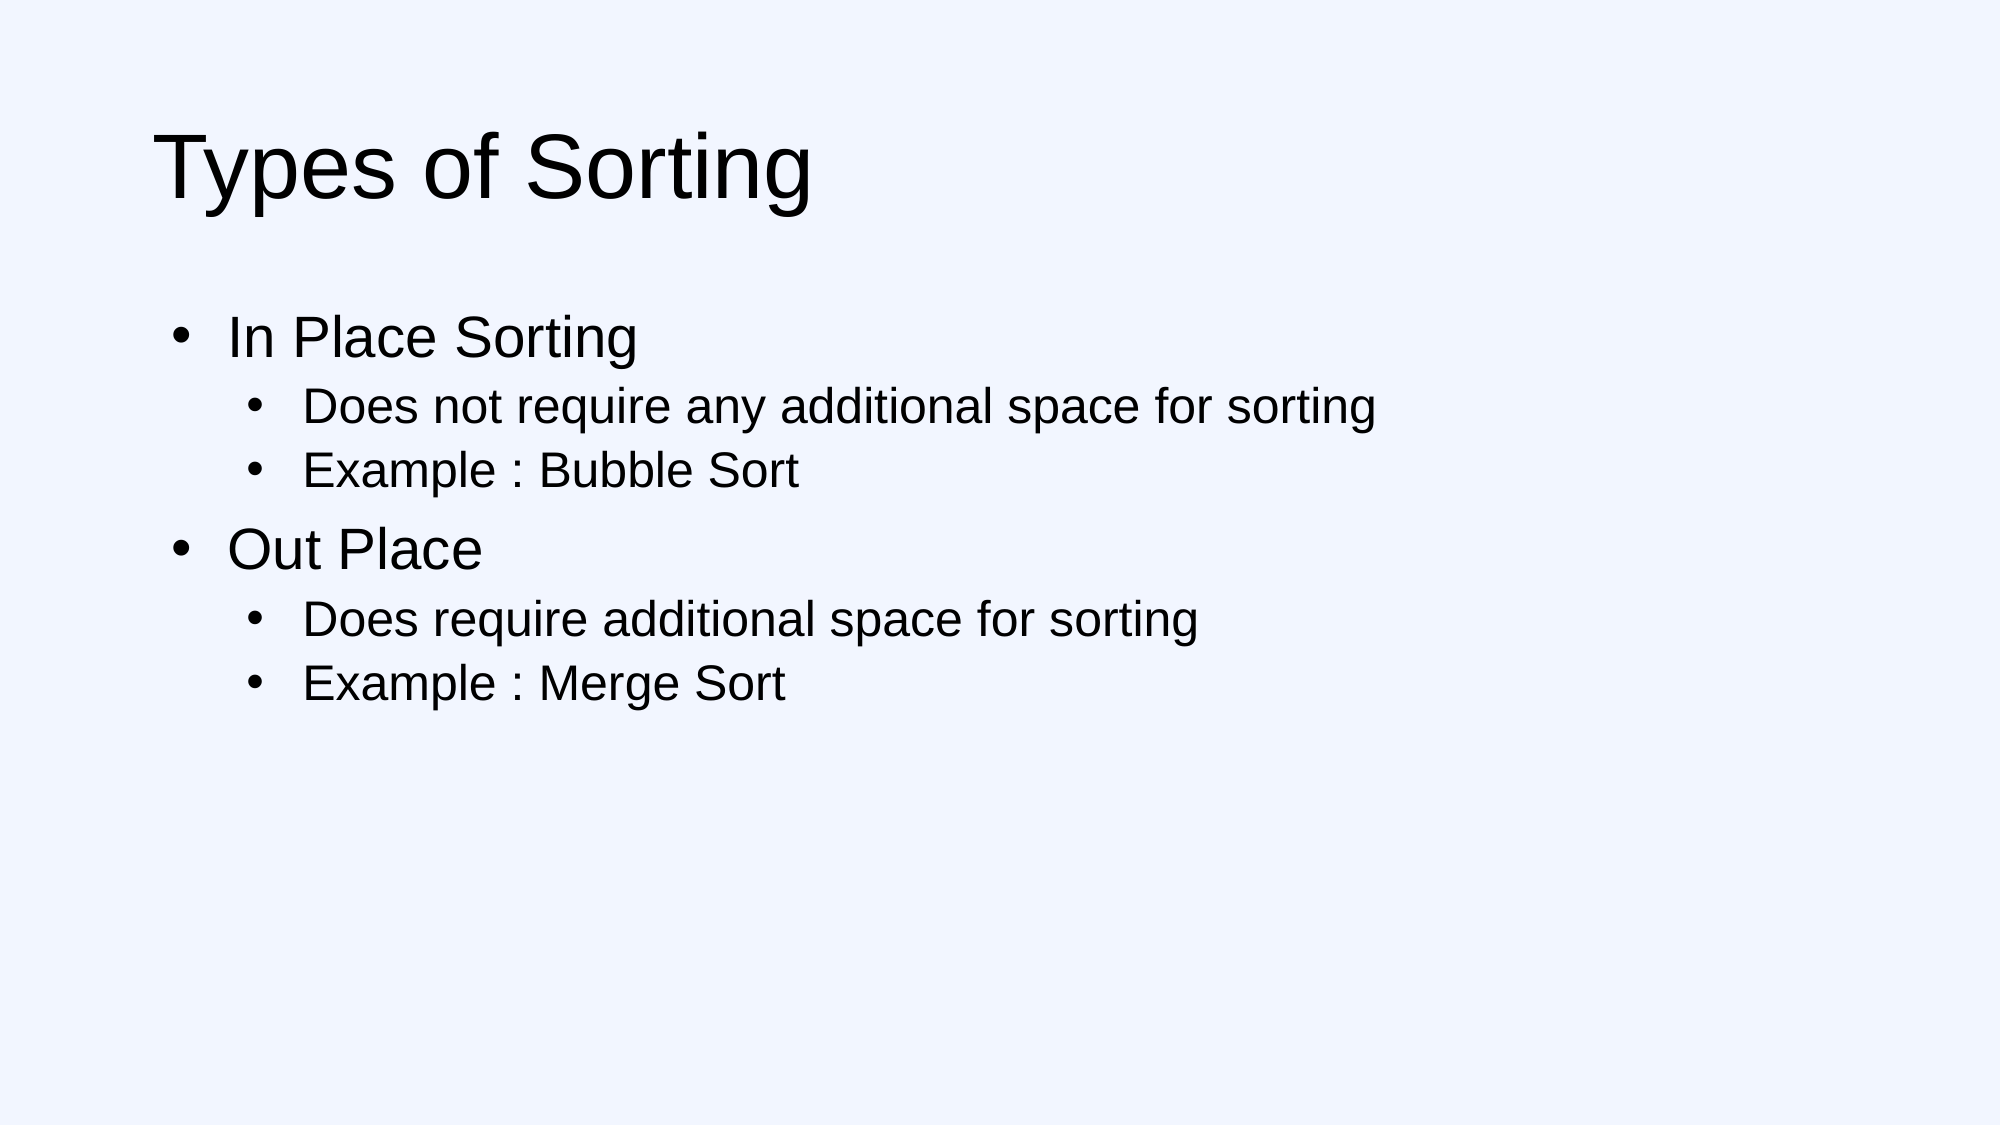

# Types of Sorting
In Place Sorting
Does not require any additional space for sorting
Example : Bubble Sort
Out Place
Does require additional space for sorting
Example : Merge Sort